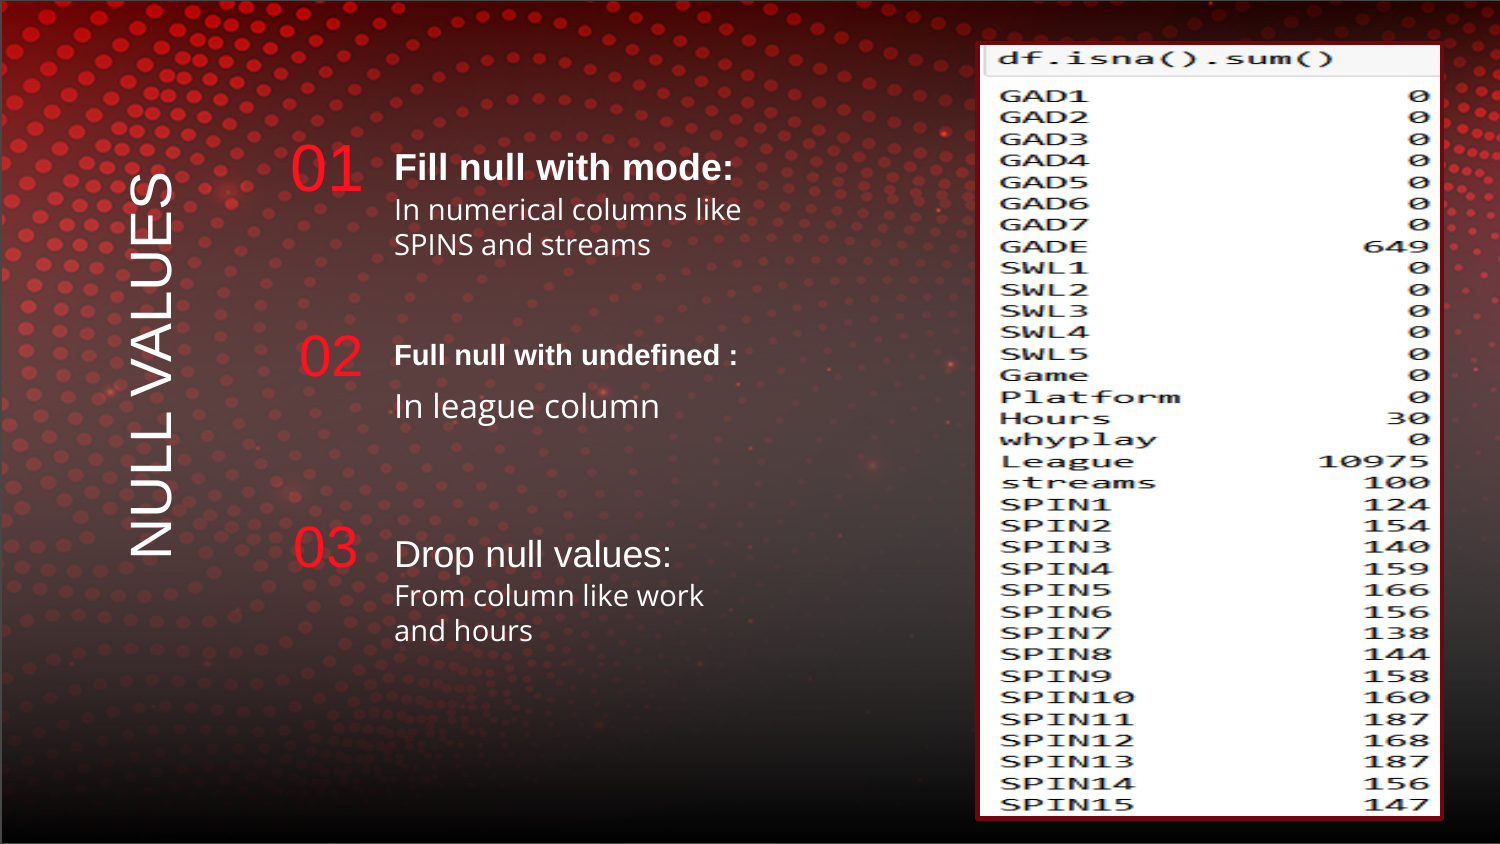

Fill null with mode:
01
In numerical columns like SPINS and streams
Full null with undefined :
# NULL VALUES
02
In league column
Drop null values:
03
From column like work and hours